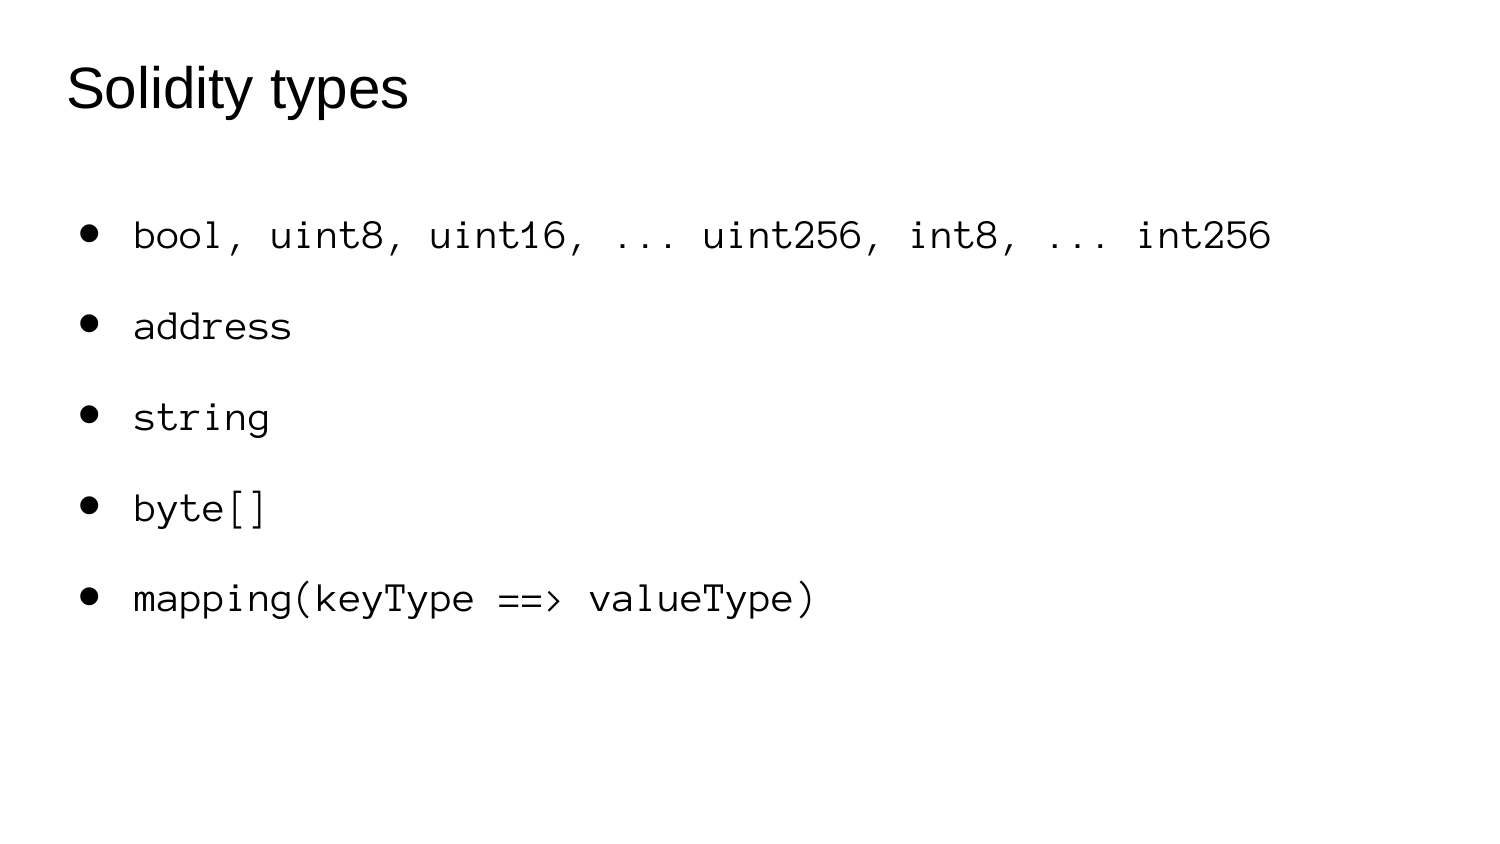

# Solidity types
bool, uint8, uint16, ... uint256, int8, ... int256
address
string
byte[]
mapping(keyType ==> valueType)